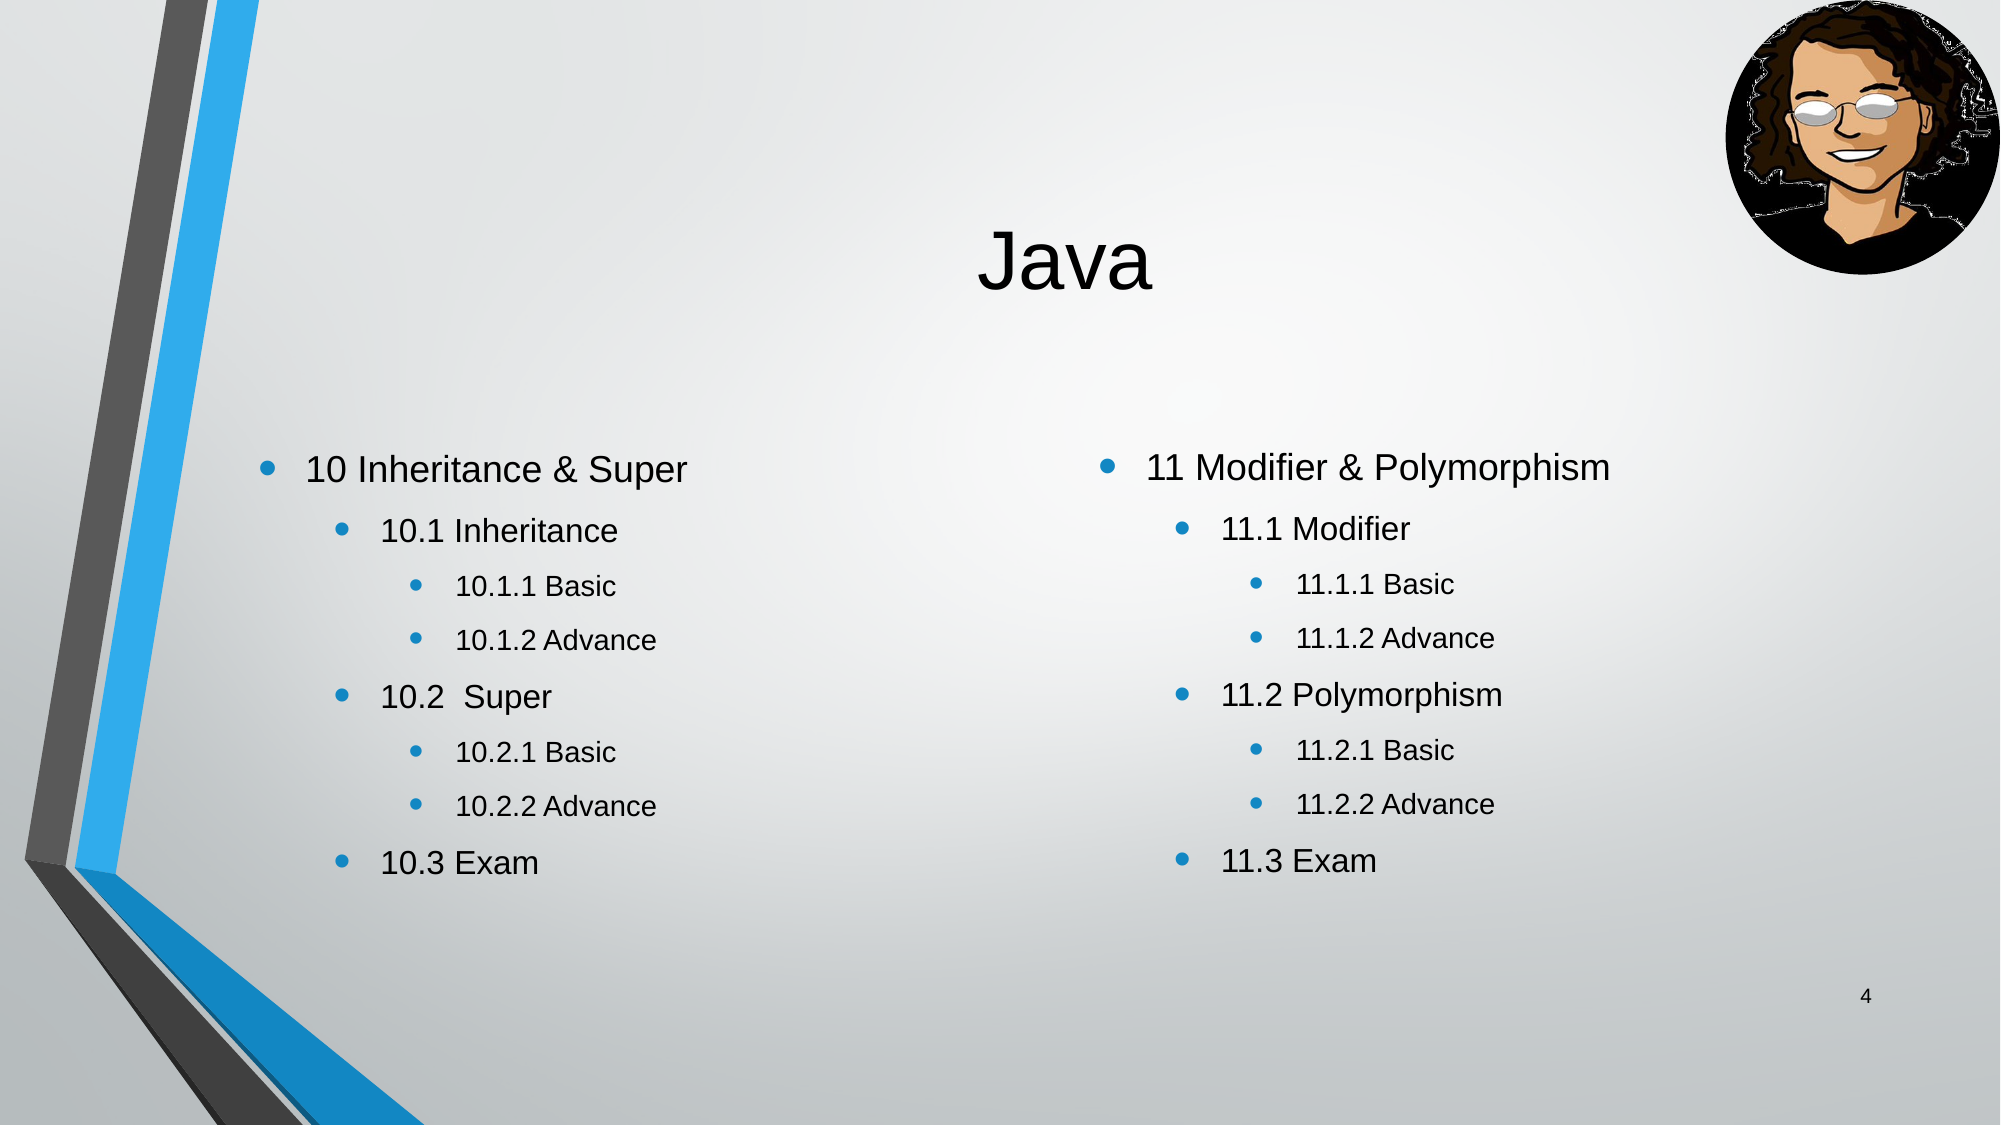

# Java
10 Inheritance & Super
10.1 Inheritance
10.1.1 Basic
10.1.2 Advance
10.2  Super
10.2.1 Basic
10.2.2 Advance
10.3 Exam
11 Modifier & Polymorphism
11.1 Modifier
11.1.1 Basic
11.1.2 Advance
11.2 Polymorphism
11.2.1 Basic
11.2.2 Advance
11.3 Exam

4